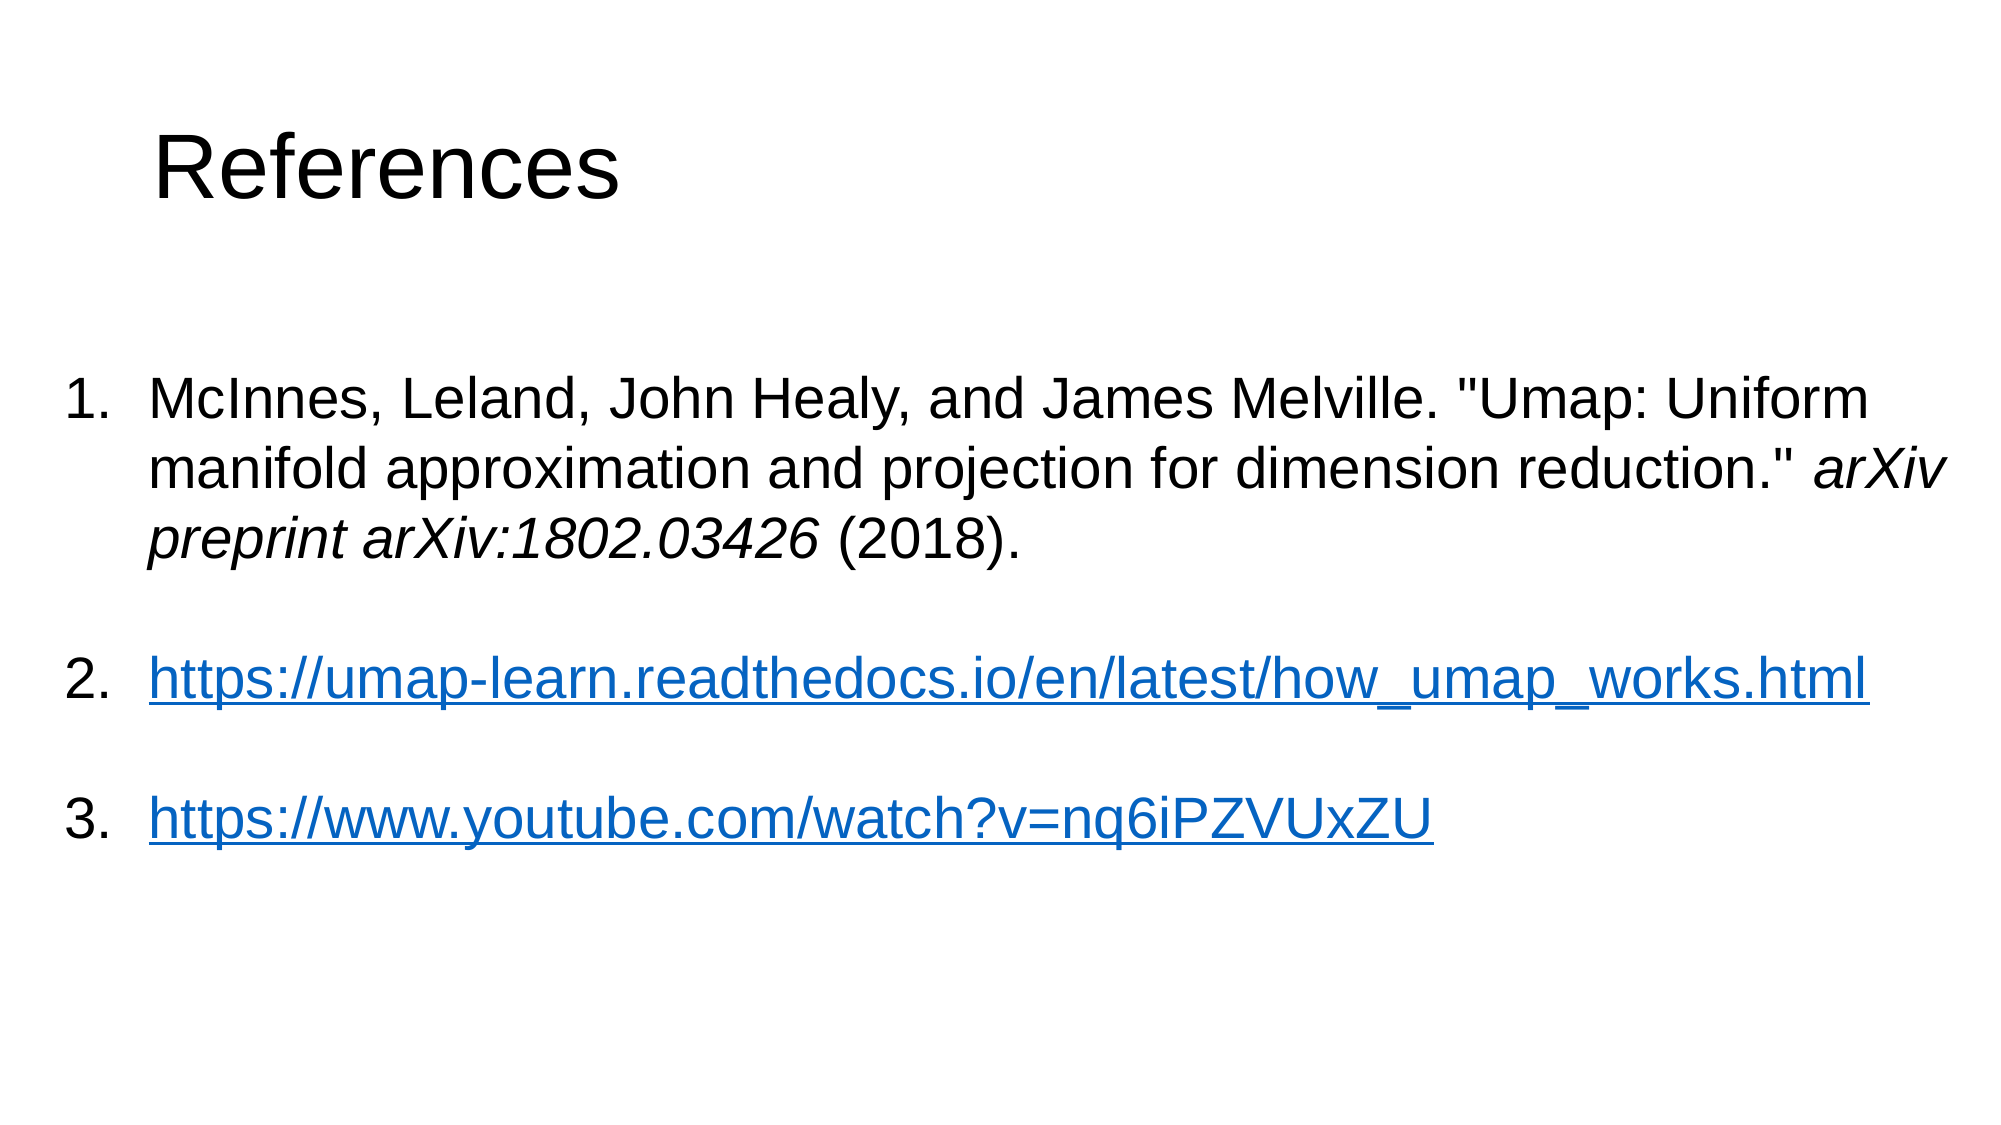

# References
McInnes, Leland, John Healy, and James Melville. "Umap: Uniform manifold approximation and projection for dimension reduction." arXiv preprint arXiv:1802.03426 (2018).

https://umap-learn.readthedocs.io/en/latest/how_umap_works.html

https://www.youtube.com/watch?v=nq6iPZVUxZU